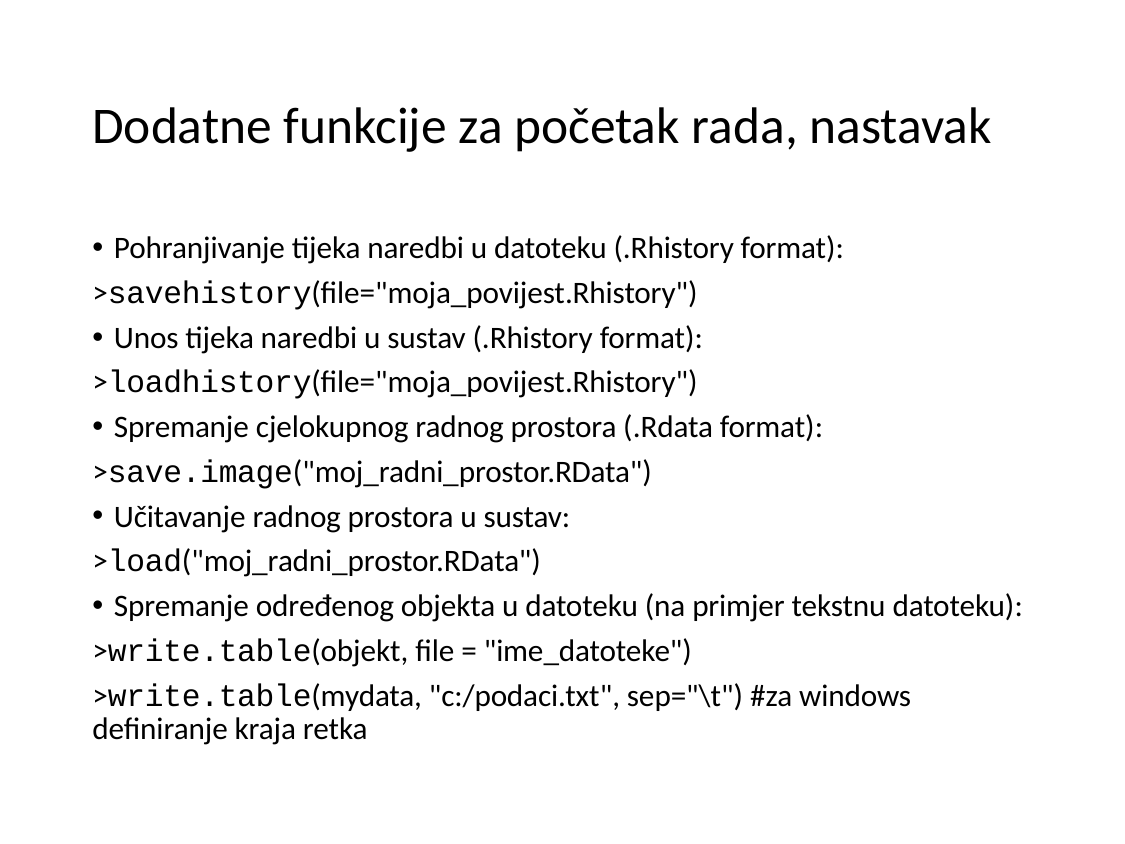

# Dodatne funkcije za početak rada, nastavak
Pohranjivanje tijeka naredbi u datoteku (.Rhistory format):
>savehistory(file="moja_povijest.Rhistory")
Unos tijeka naredbi u sustav (.Rhistory format):
>loadhistory(file="moja_povijest.Rhistory")
Spremanje cjelokupnog radnog prostora (.Rdata format):
>save.image("moj_radni_prostor.RData")
Učitavanje radnog prostora u sustav:
>load("moj_radni_prostor.RData")
Spremanje određenog objekta u datoteku (na primjer tekstnu datoteku):
>write.table(objekt, file = "ime_datoteke")
>write.table(mydata, "c:/podaci.txt", sep="\t") #za windows definiranje kraja retka